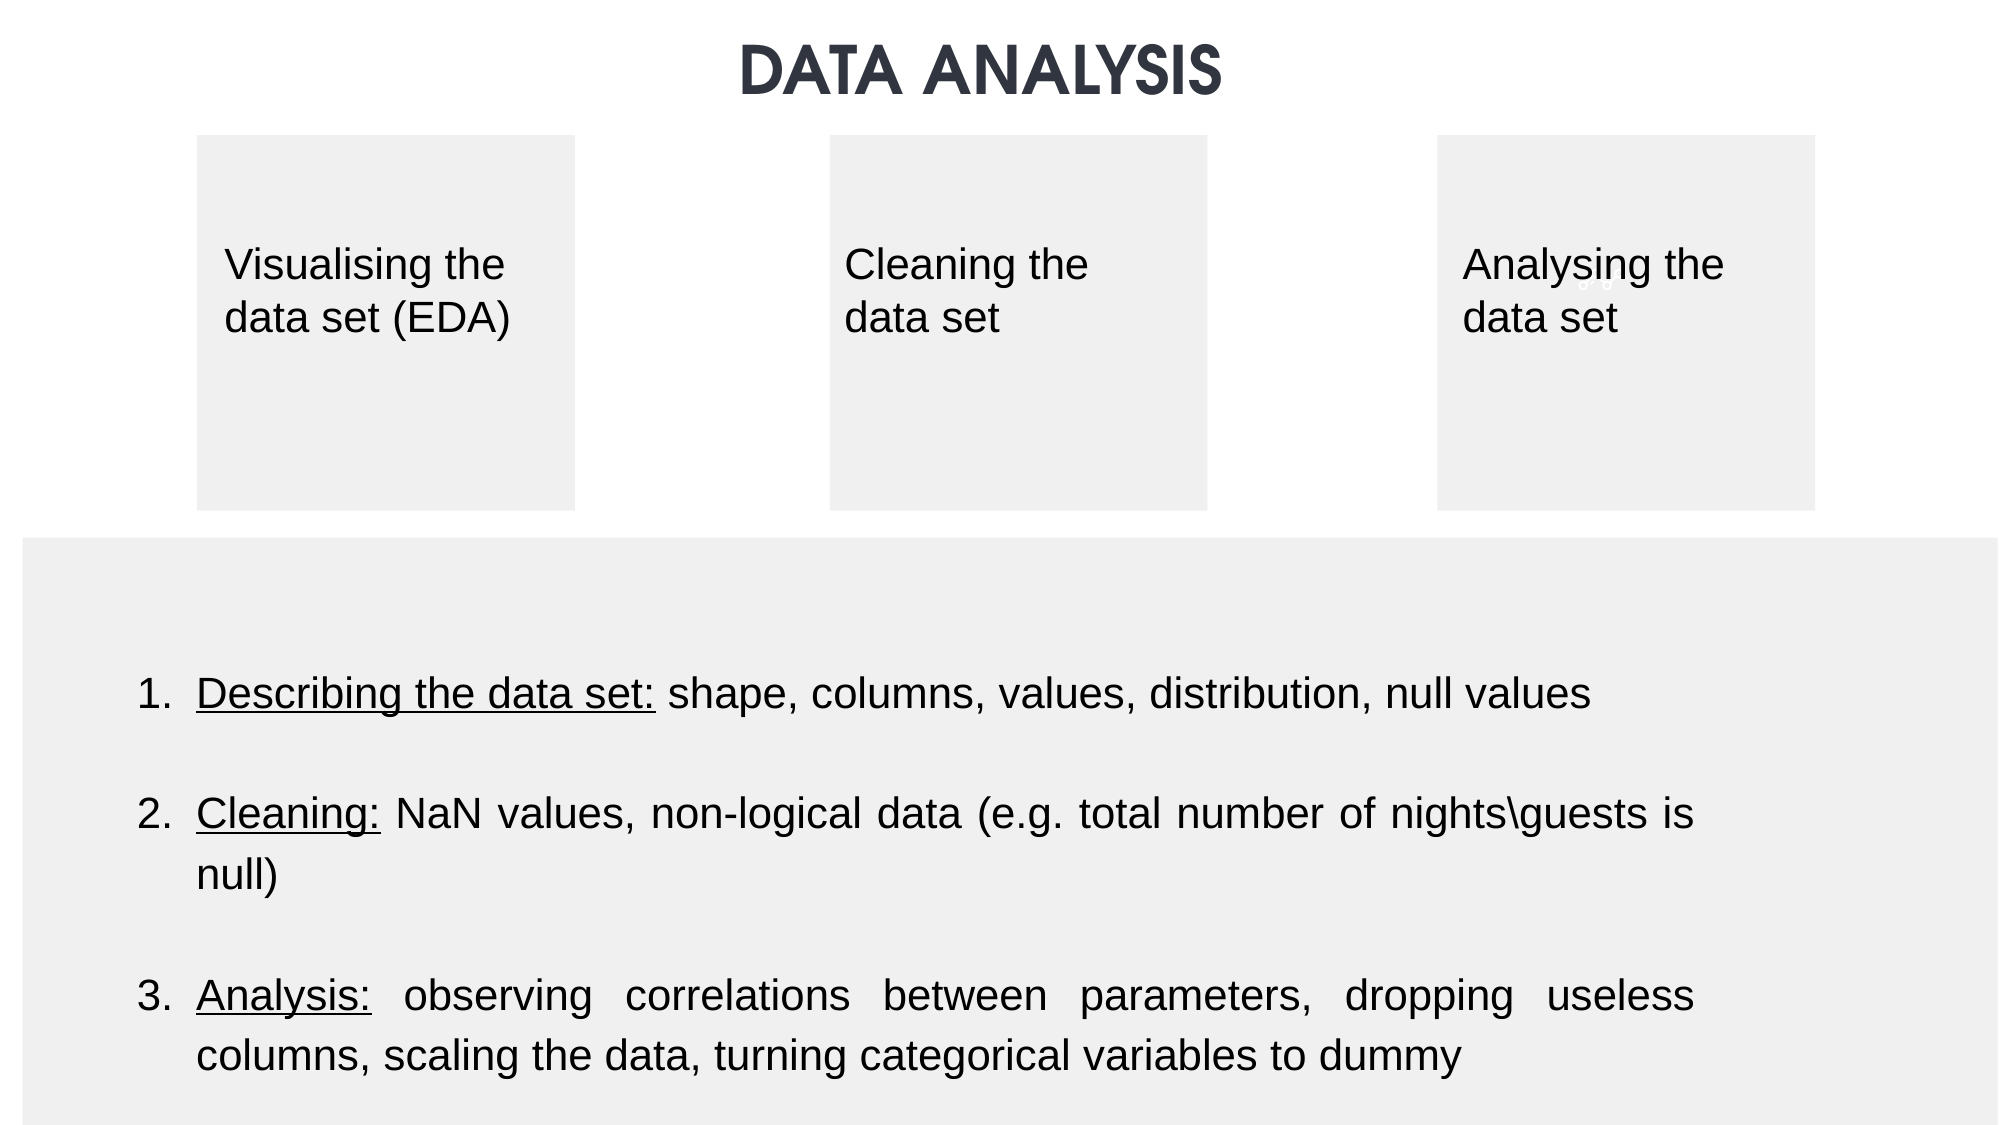

2
DATA ANALYSIS

Visualising the data set (EDA)
Cleaning the data set
Analysing the data set

Describing the data set: shape, columns, values, distribution, null values

Cleaning: NaN values, non-logical data (e.g. total number of nights\guests is null)

Analysis: observing correlations between parameters, dropping useless columns, scaling the data, turning categorical variables to dummy